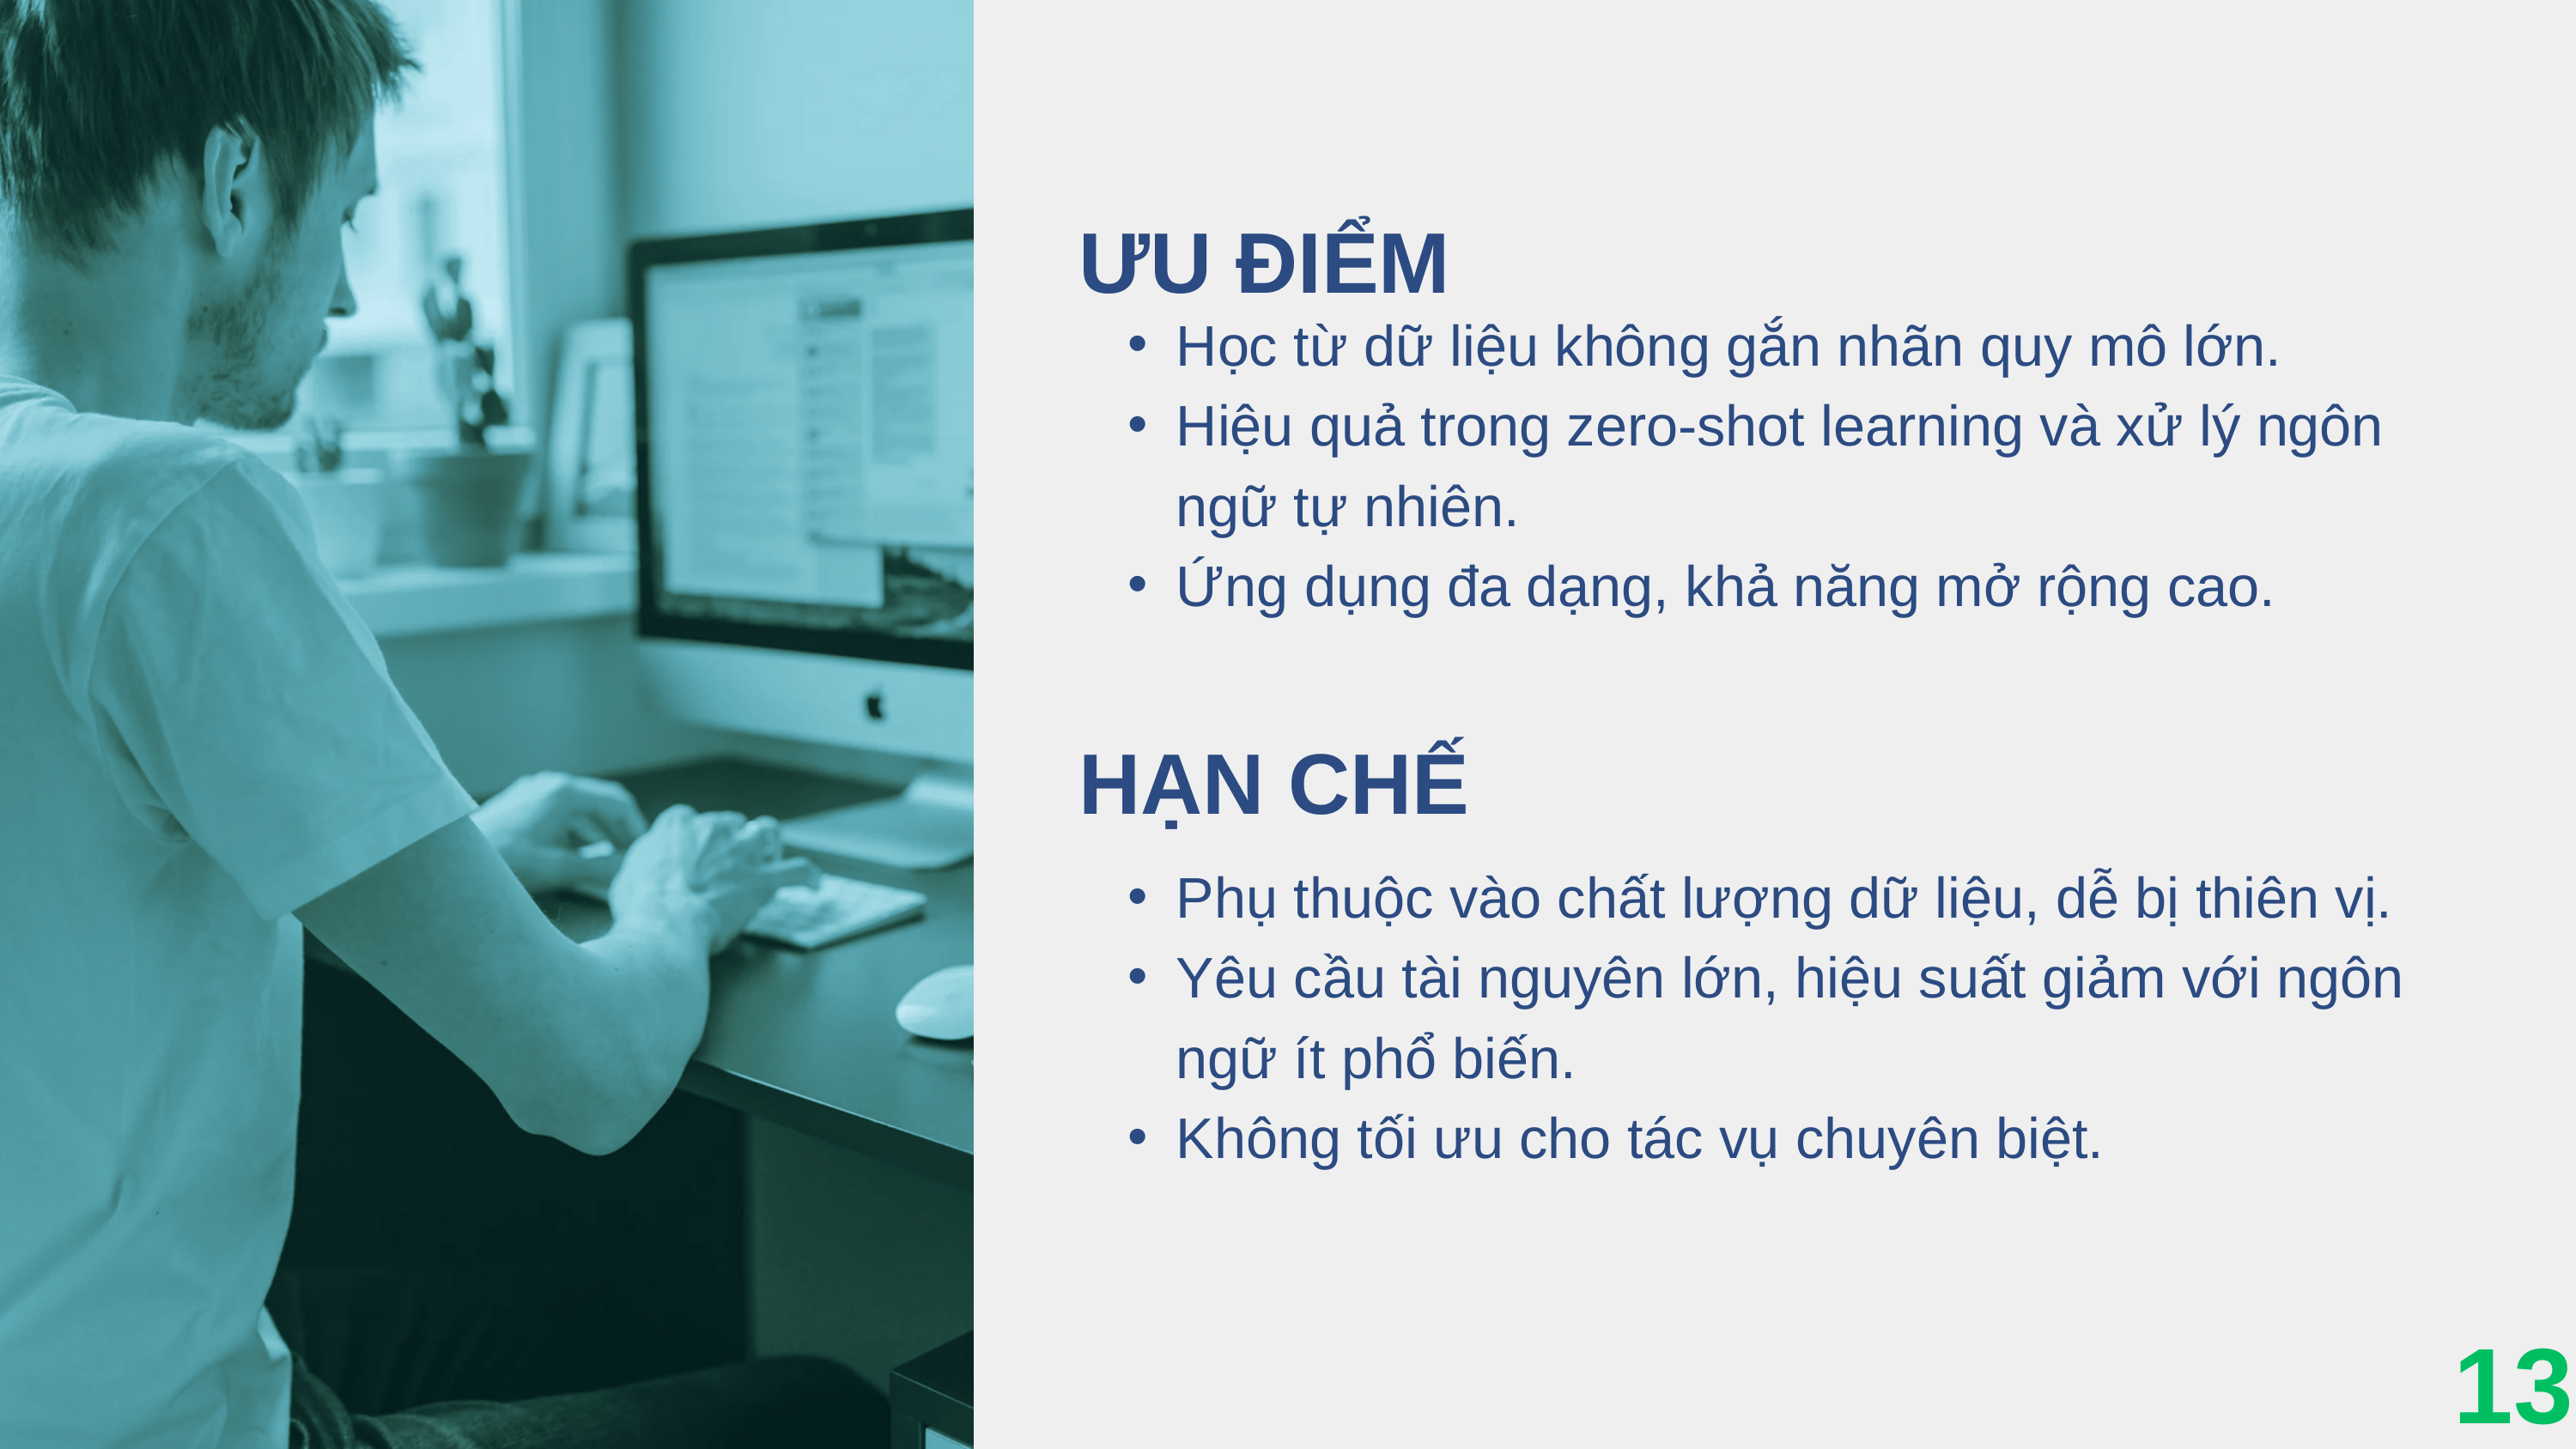

ƯU ĐIỂM
Học từ dữ liệu không gắn nhãn quy mô lớn.
Hiệu quả trong zero-shot learning và xử lý ngôn ngữ tự nhiên.
Ứng dụng đa dạng, khả năng mở rộng cao.

HẠN CHẾ
Phụ thuộc vào chất lượng dữ liệu, dễ bị thiên vị.
Yêu cầu tài nguyên lớn, hiệu suất giảm với ngôn ngữ ít phổ biến.
Không tối ưu cho tác vụ chuyên biệt.

13